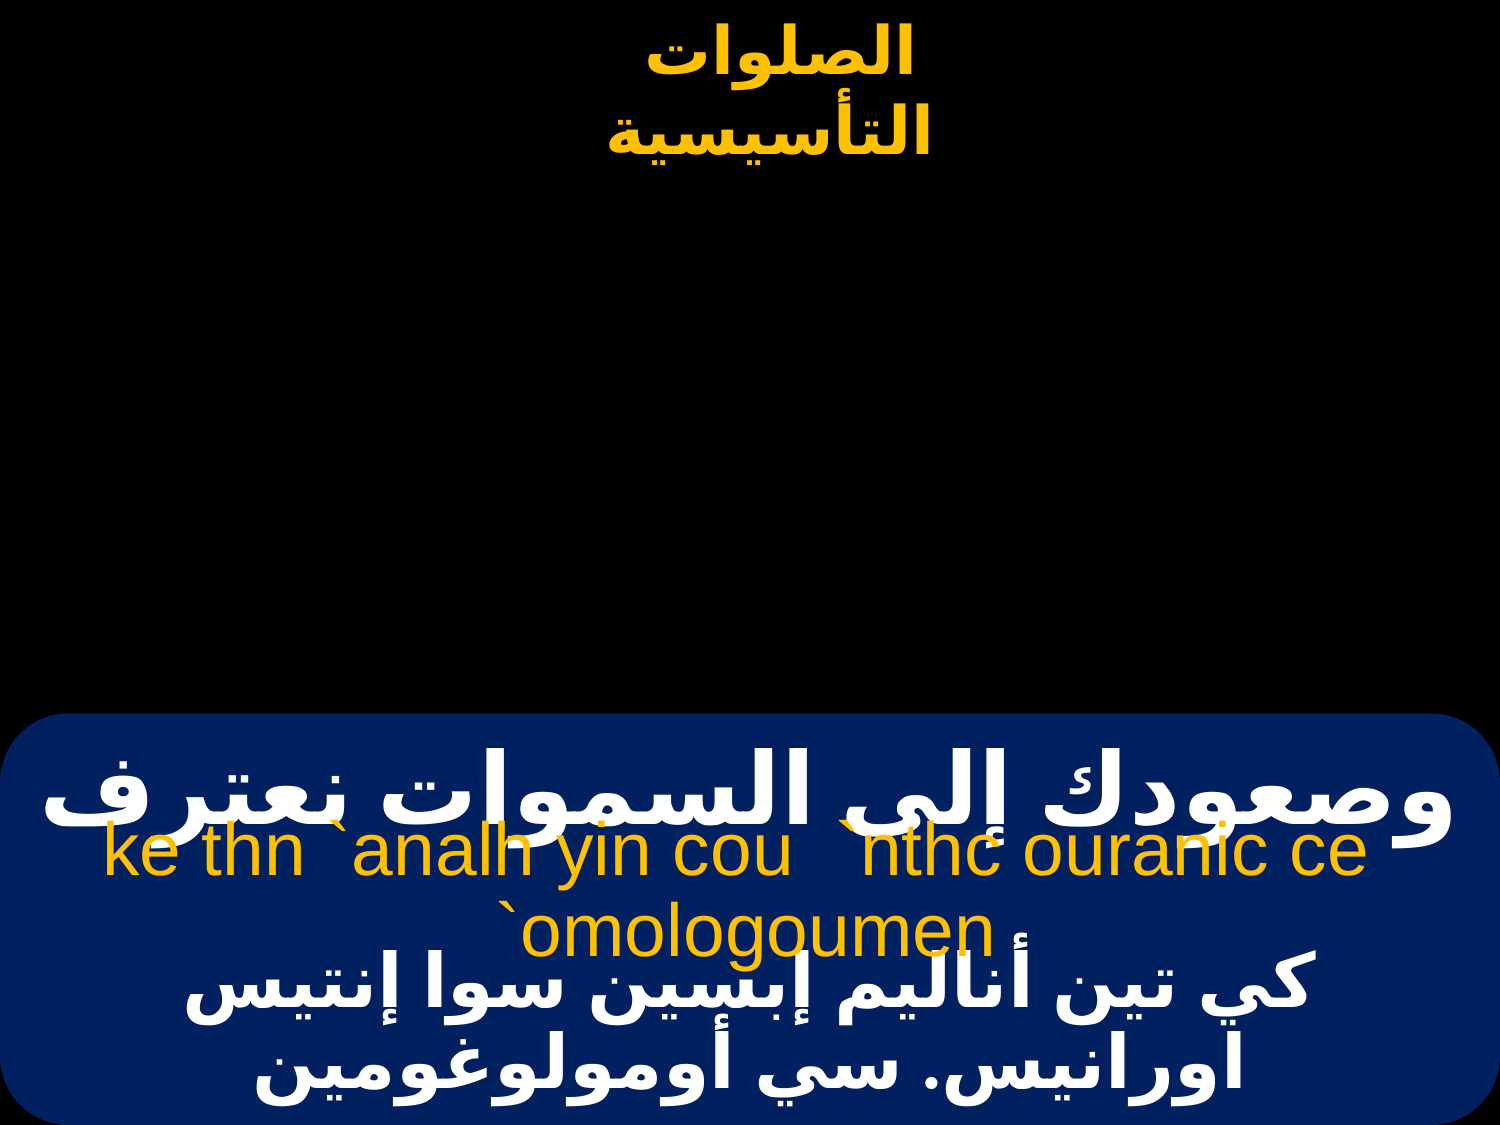

# وصعودك إلى السموات نعترف
ke thn `analh yin cou  `nthc ouranic ce  `omologoumen
كي تين أناليم إبسين سوا إنتيس اورانيس. سي أومولوغومين